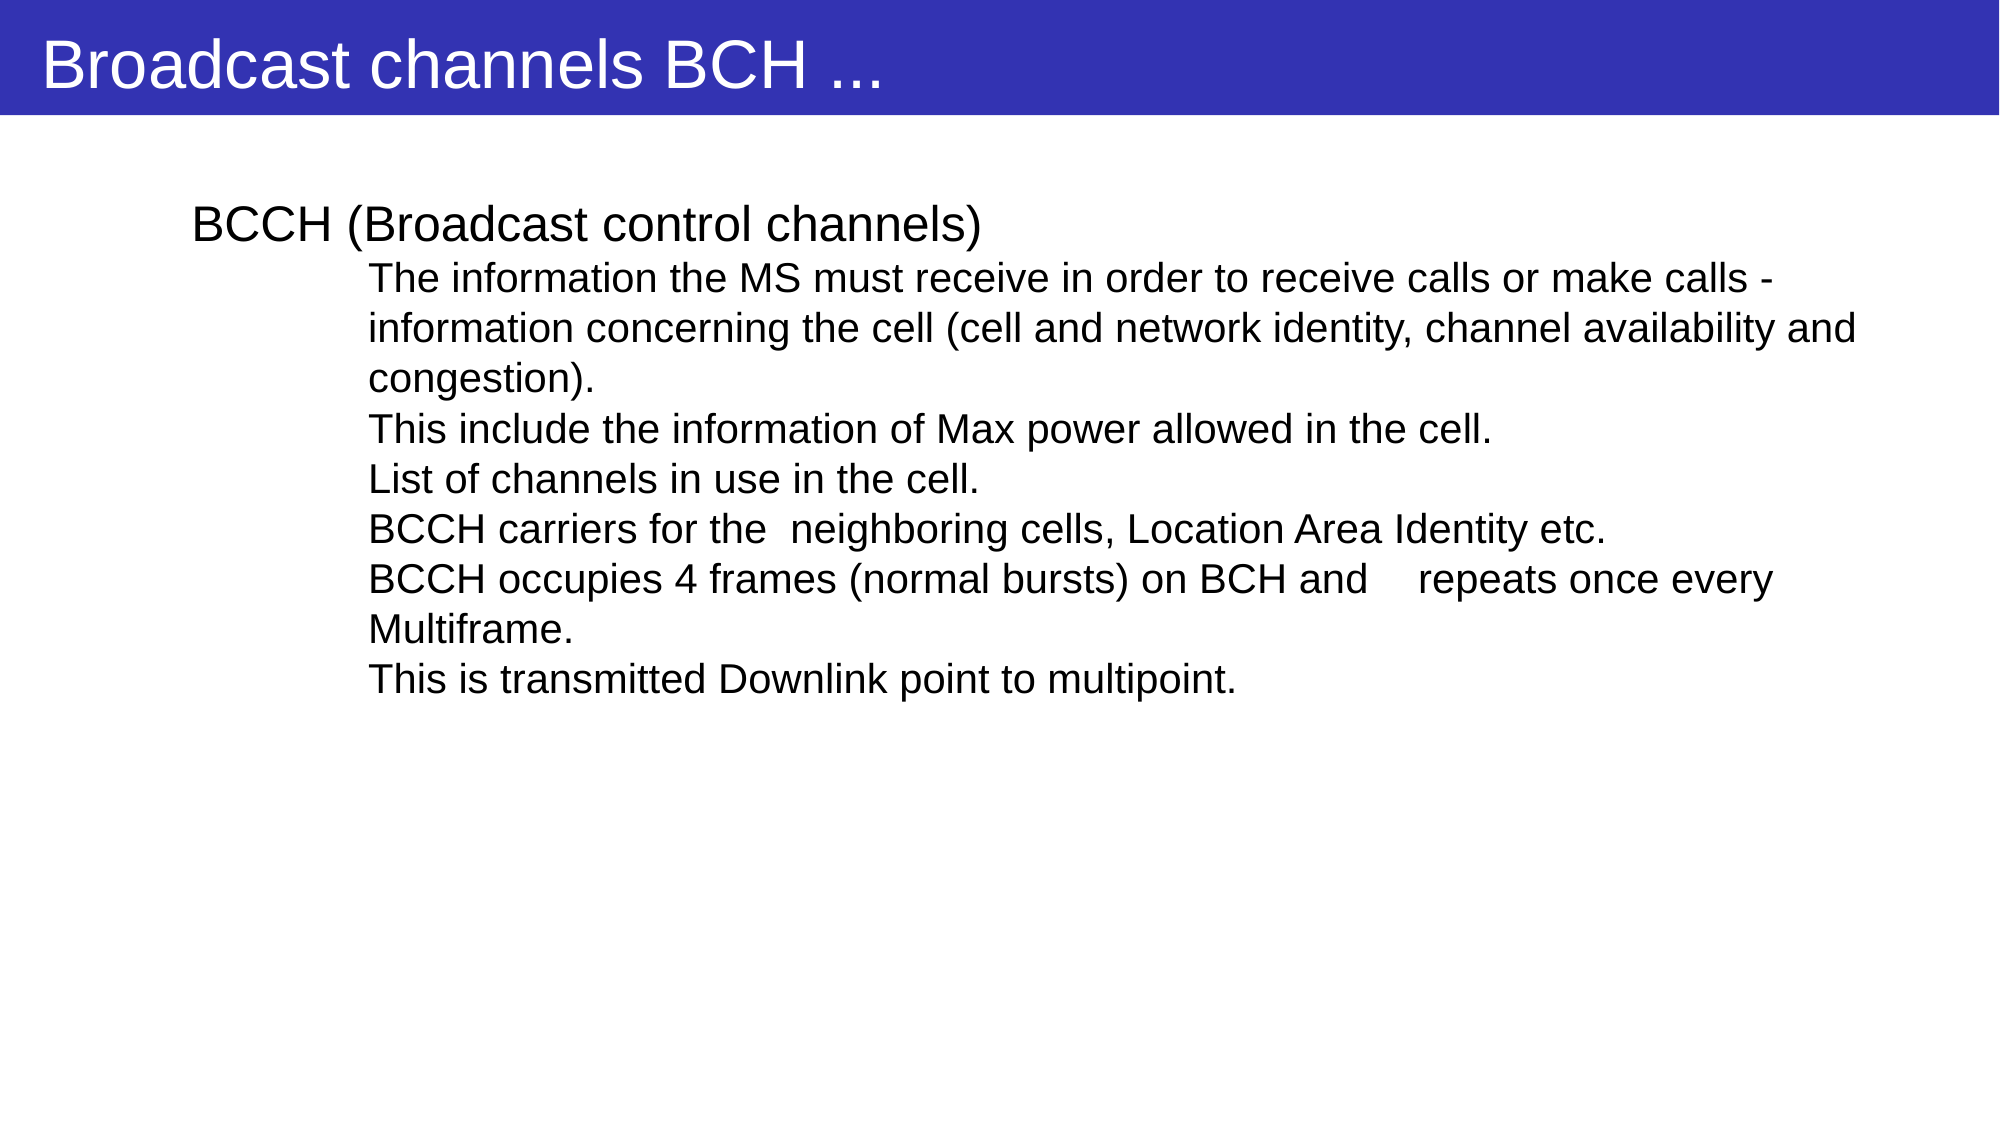

# Broadcast channels BCH ...
BCCH (Broadcast control channels)
The information the MS must receive in order to receive calls or make calls -information concerning the cell (cell and network identity, channel availability and congestion).
This include the information of Max power allowed in the cell.
List of channels in use in the cell.
BCCH carriers for the  neighboring cells, Location Area Identity etc.
BCCH occupies 4 frames (normal bursts) on BCH and 	repeats once every Multiframe.
This is transmitted Downlink point to multipoint.